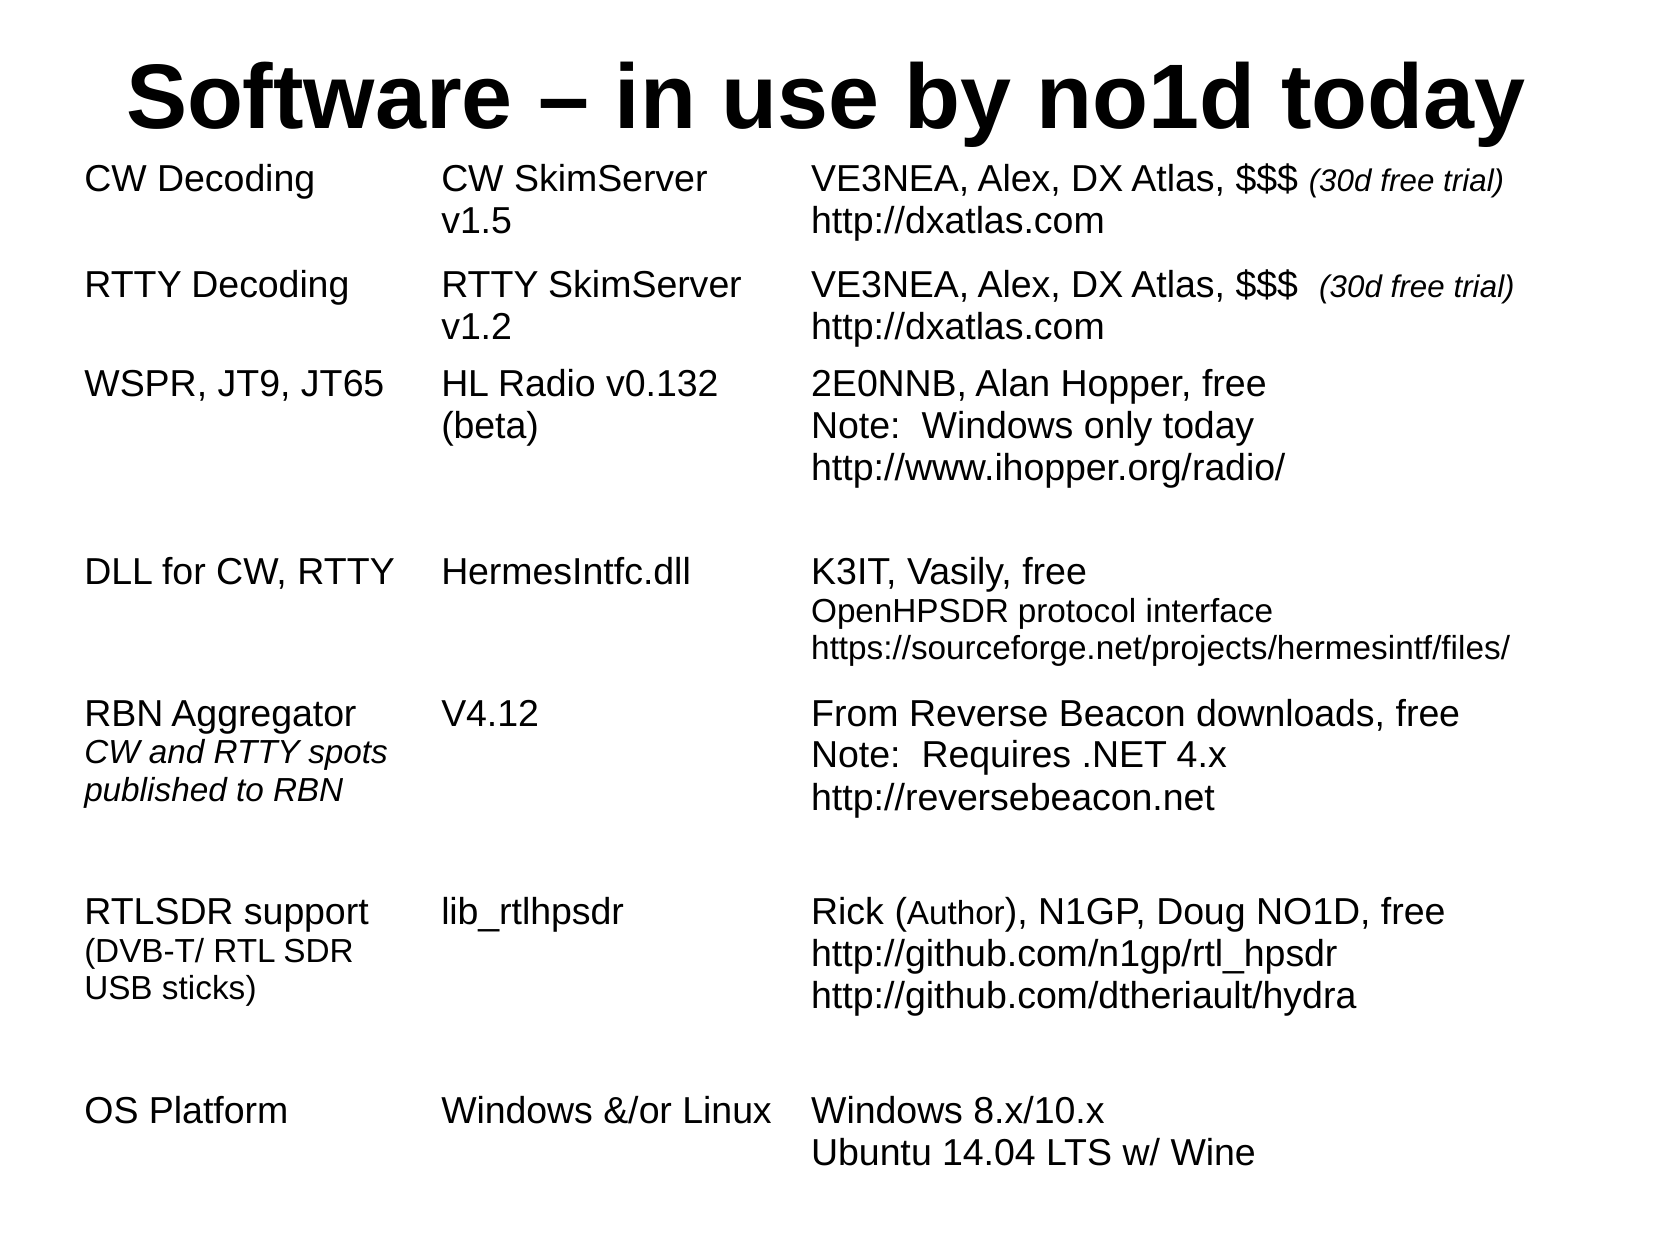

Software – in use by no1d today
| CW Decoding | CW SkimServer v1.5 | VE3NEA, Alex, DX Atlas, $$$ (30d free trial) http://dxatlas.com |
| --- | --- | --- |
| RTTY Decoding | RTTY SkimServer v1.2 | VE3NEA, Alex, DX Atlas, $$$ (30d free trial) http://dxatlas.com |
| WSPR, JT9, JT65 | HL Radio v0.132 (beta) | 2E0NNB, Alan Hopper, free Note: Windows only today http://www.ihopper.org/radio/ |
| DLL for CW, RTTY | HermesIntfc.dll | K3IT, Vasily, free OpenHPSDR protocol interface https://sourceforge.net/projects/hermesintf/files/ |
| RBN Aggregator CW and RTTY spots published to RBN | V4.12 | From Reverse Beacon downloads, free Note: Requires .NET 4.x http://reversebeacon.net |
|  |  |  |
| RTLSDR support (DVB-T/ RTL SDR USB sticks) | lib\_rtlhpsdr | Rick (Author), N1GP, Doug NO1D, free http://github.com/n1gp/rtl\_hpsdr http://github.com/dtheriault/hydra |
|  |  |  |
| OS Platform | Windows &/or Linux | Windows 8.x/10.x Ubuntu 14.04 LTS w/ Wine |